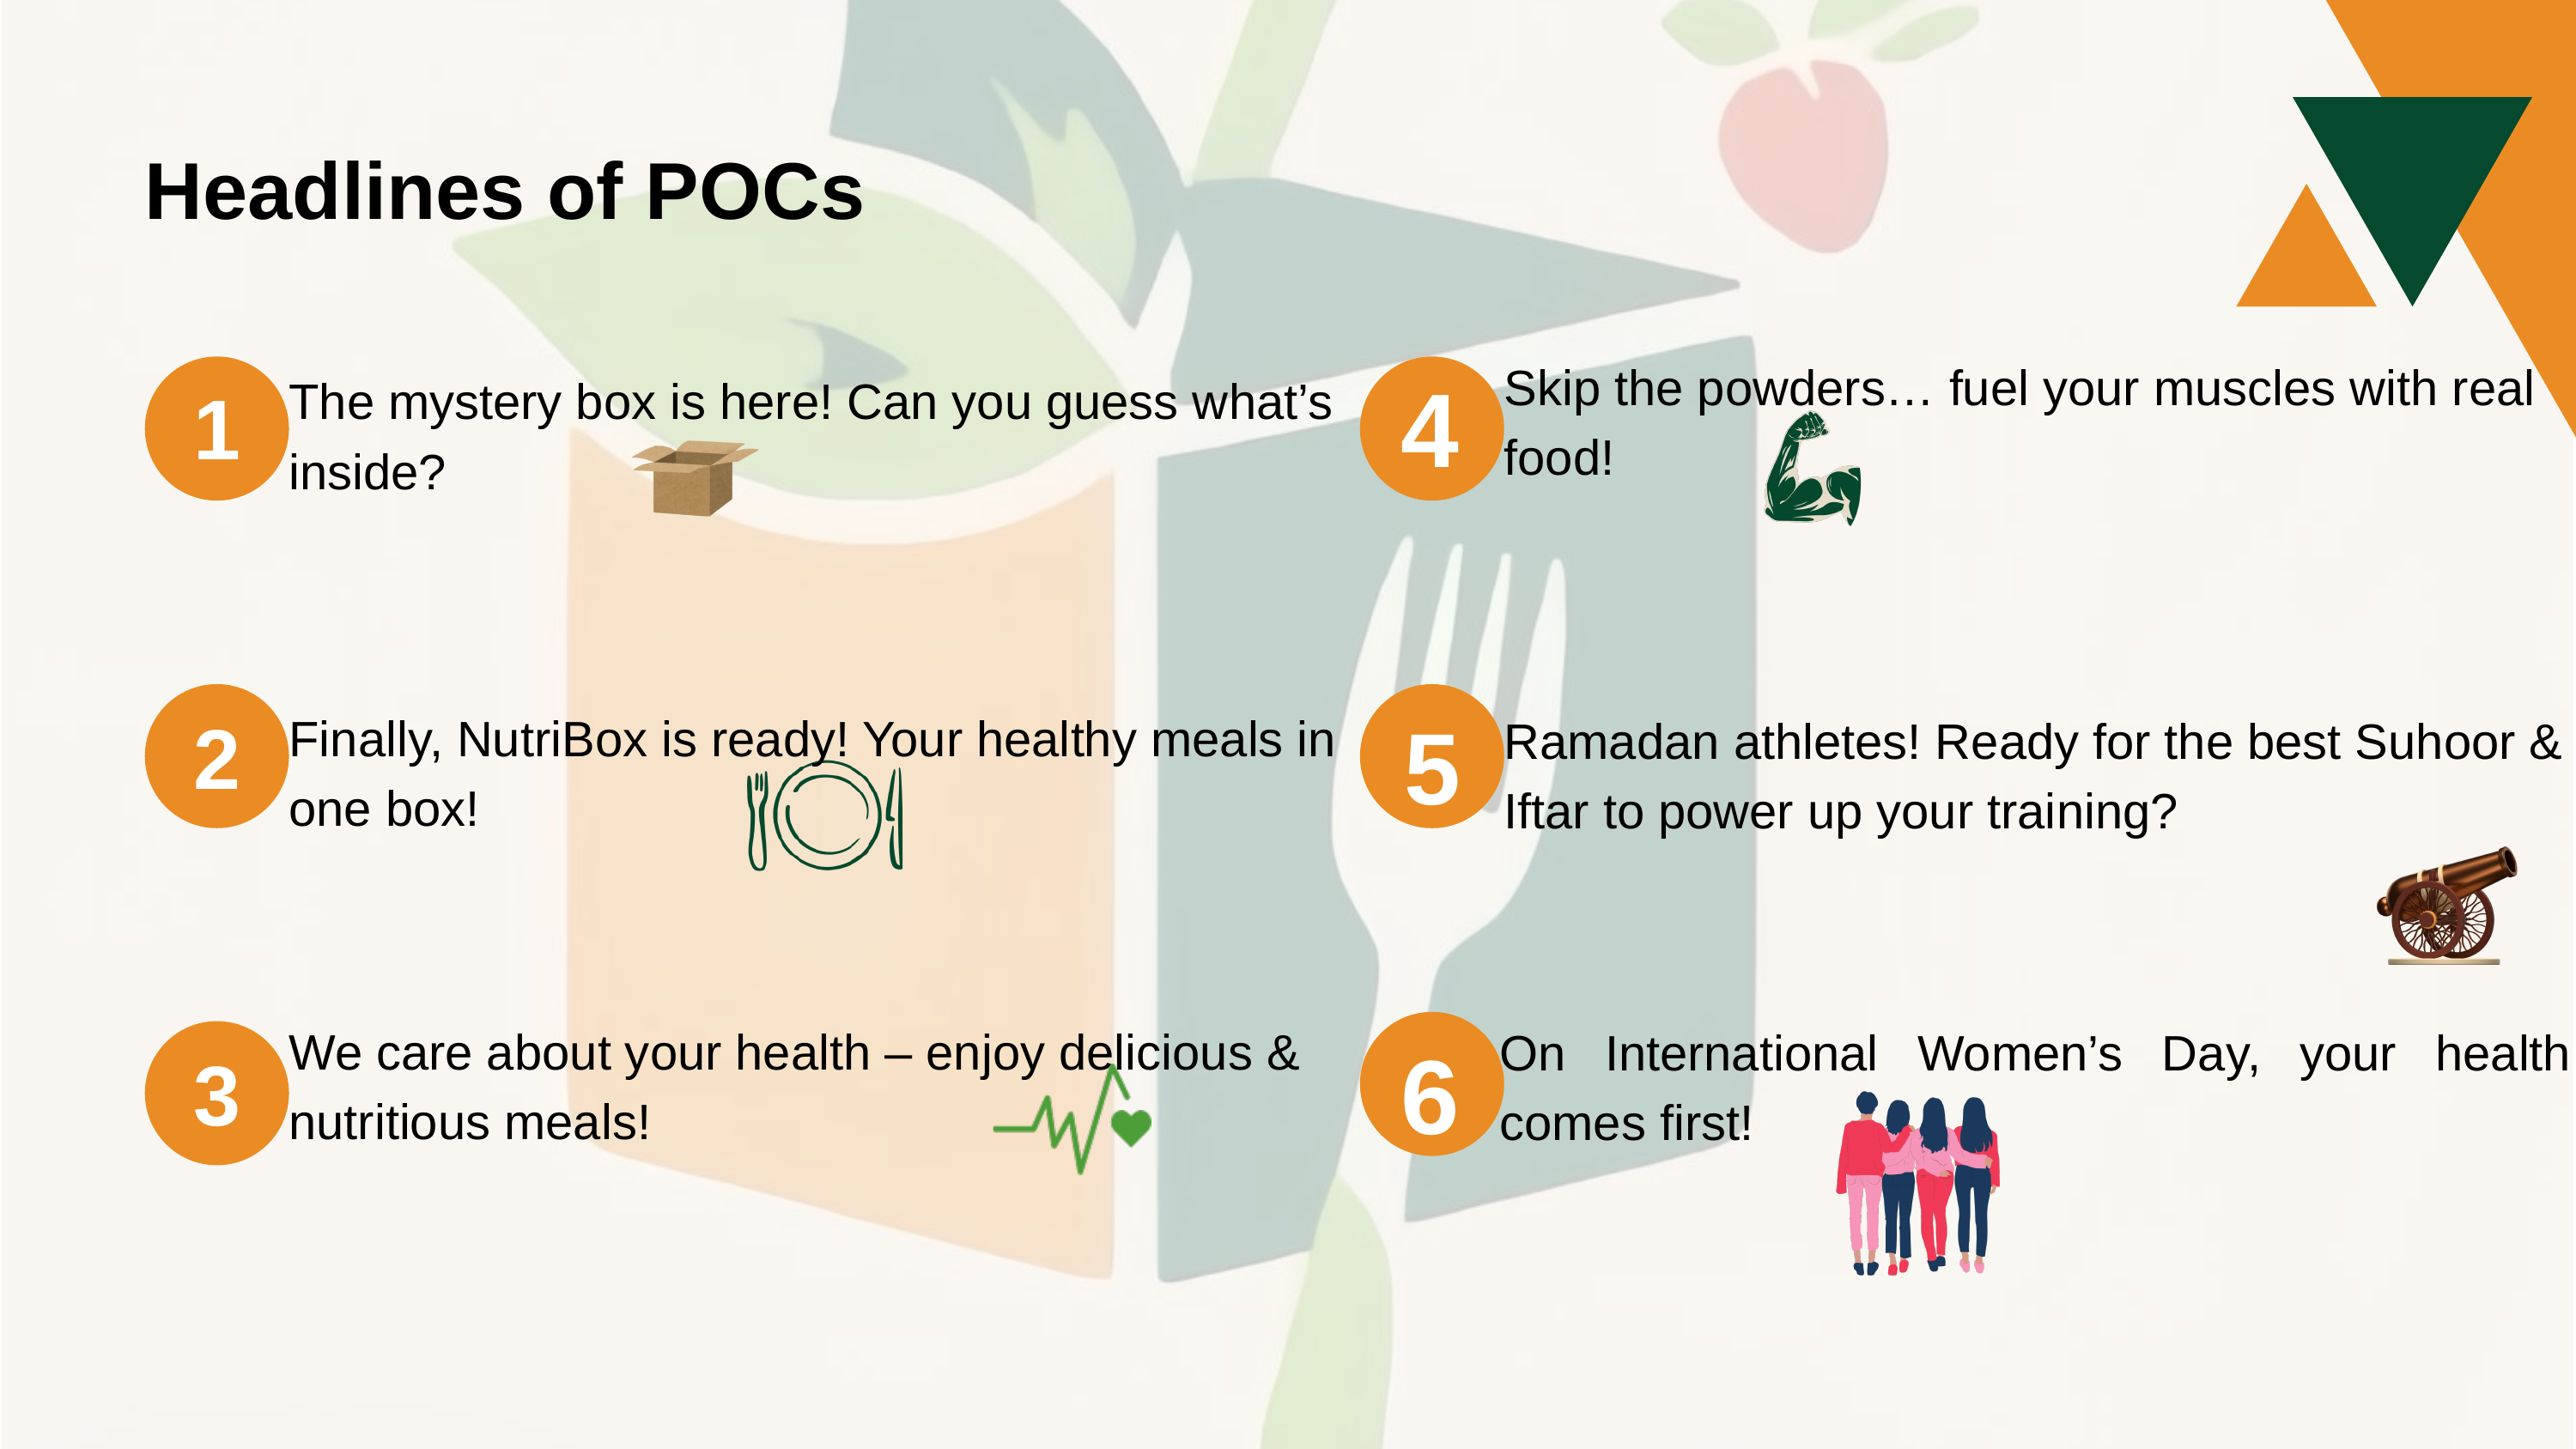

Headlines of POCs

4
Skip the powders… fuel your muscles with real food!

1
The mystery box is here! Can you guess what’s inside?

5

2
Finally, NutriBox is ready! Your healthy meals in one box!

Ramadan athletes! Ready for the best Suhoor & Iftar to power up your training?

6
We care about your health – enjoy delicious & nutritious meals!

On International Women’s Day, your health comes first!

3